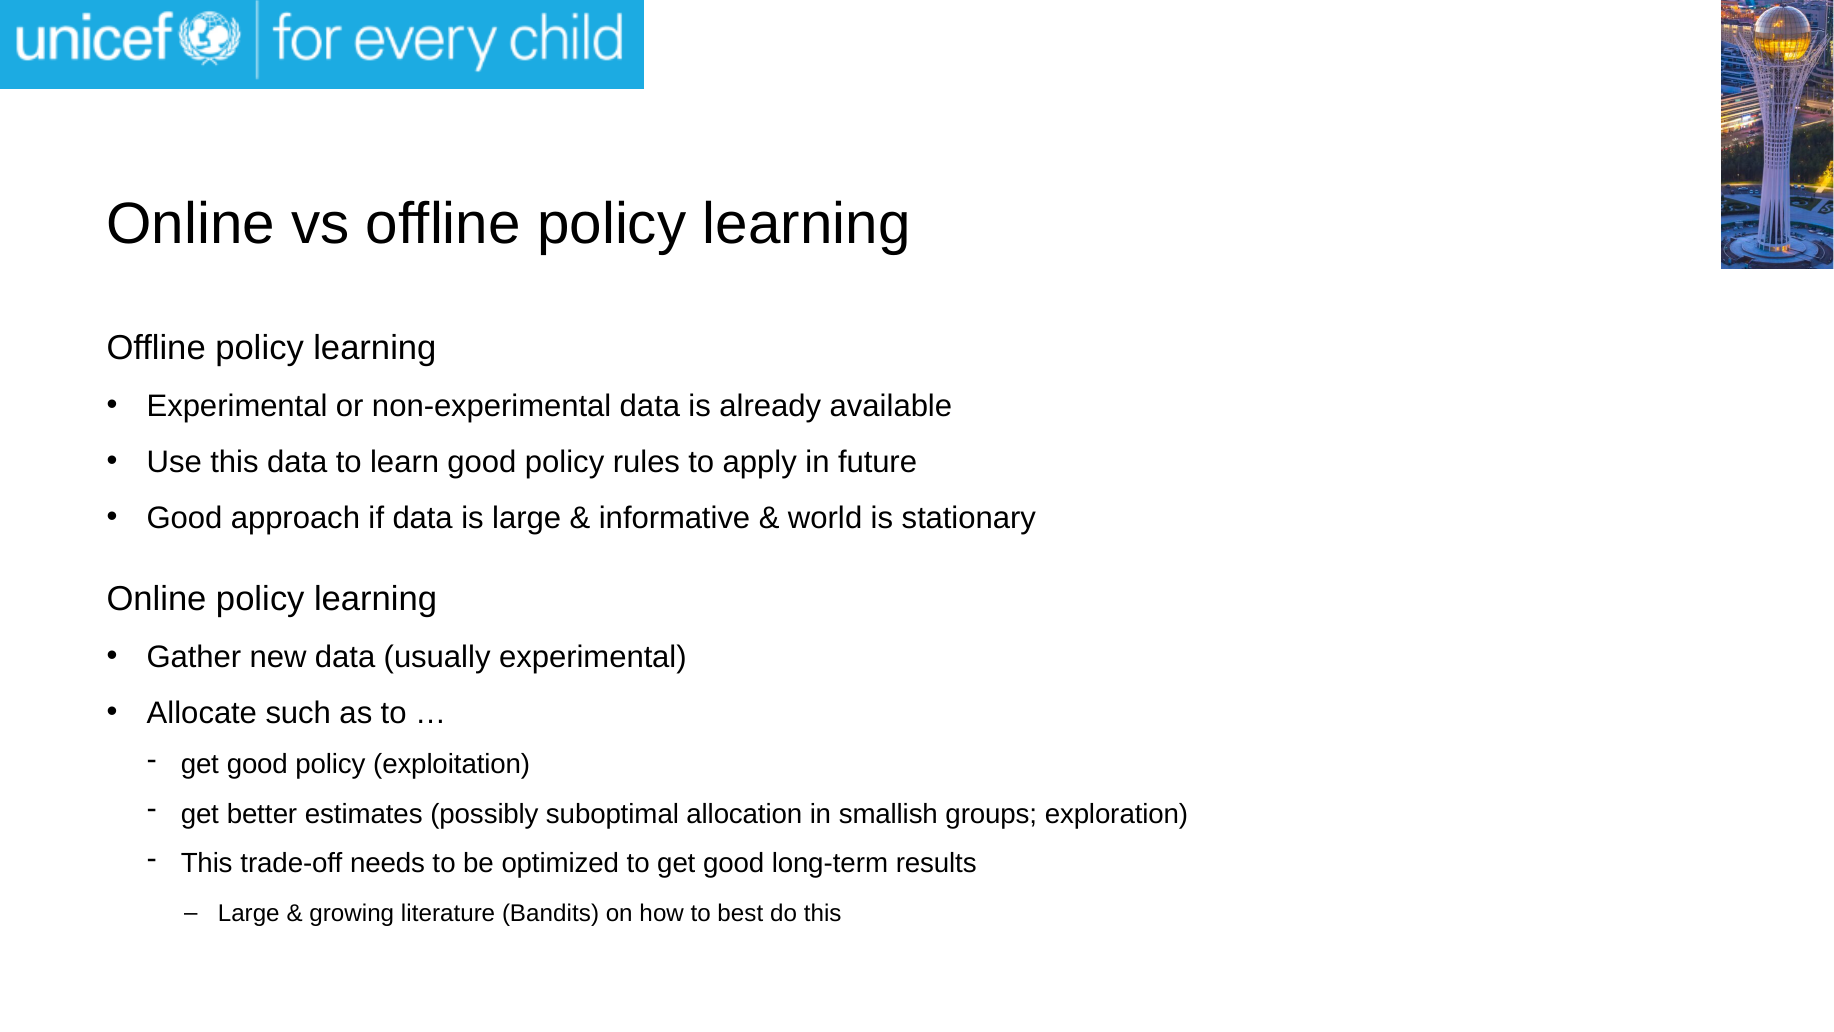

# Online vs offline policy learning
Offline policy learning
Experimental or non-experimental data is already available
Use this data to learn good policy rules to apply in future
Good approach if data is large & informative & world is stationary
Online policy learning
Gather new data (usually experimental)
Allocate such as to …
get good policy (exploitation)
get better estimates (possibly suboptimal allocation in smallish groups; exploration)
This trade-off needs to be optimized to get good long-term results
Large & growing literature (Bandits) on how to best do this